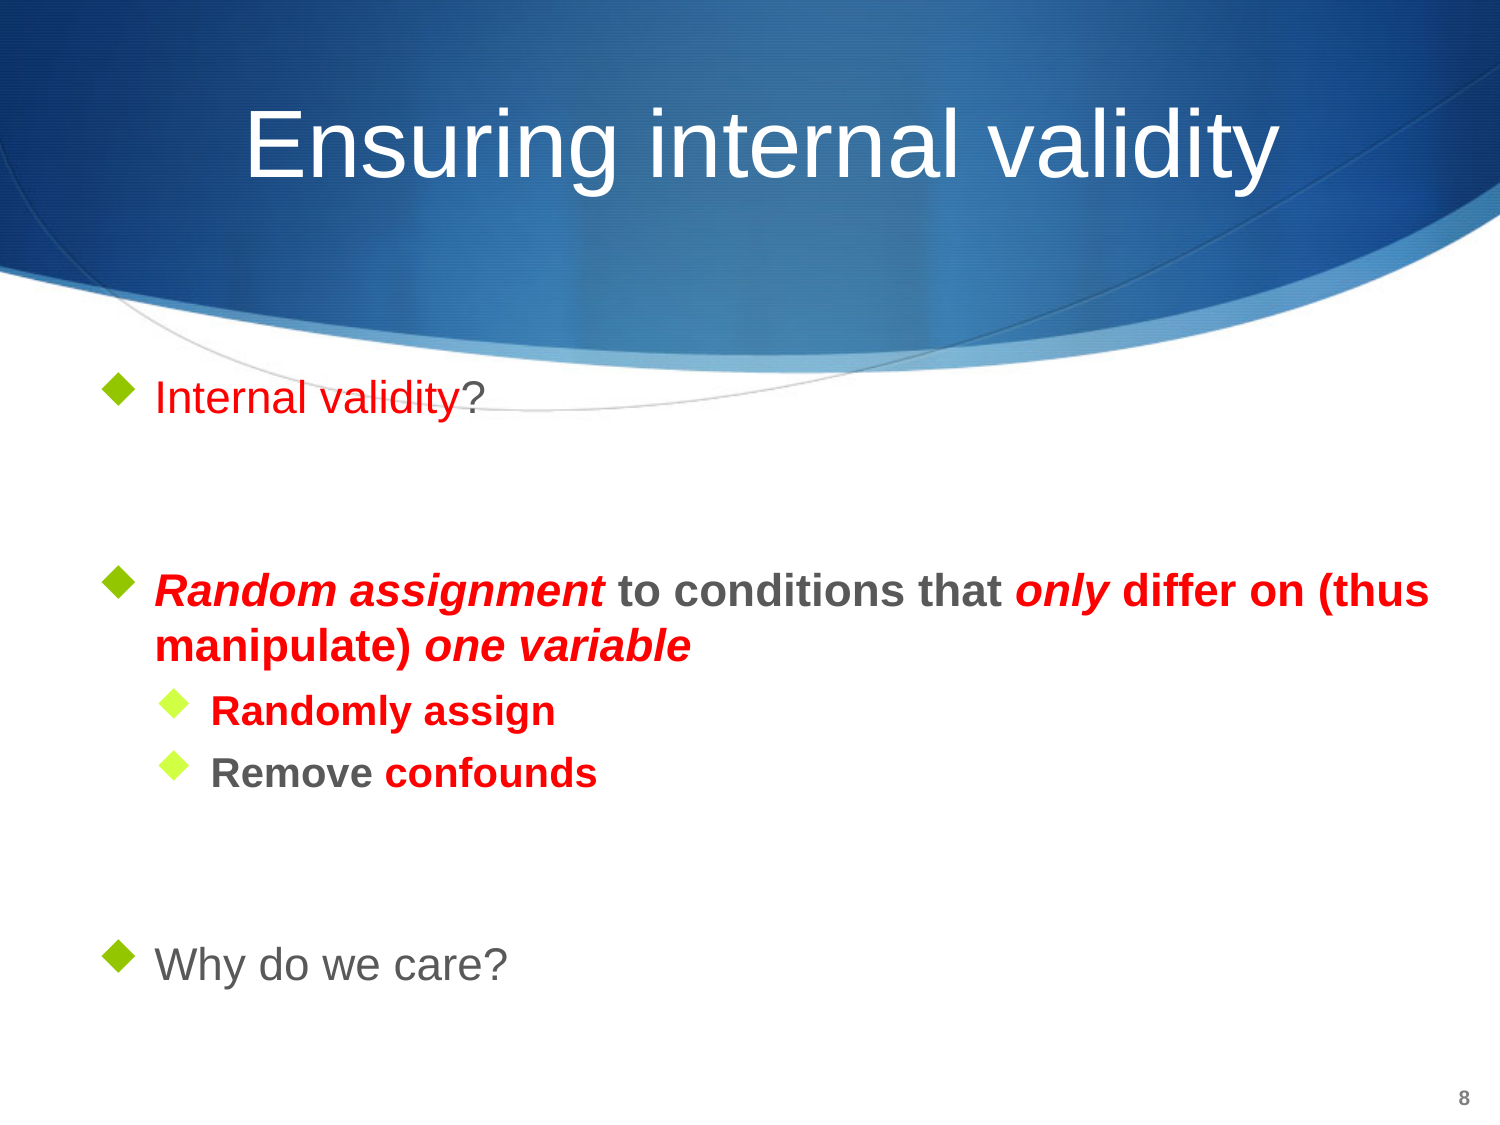

# Ensuring internal validity
Internal validity?

Random assignment to conditions that only differ on (thus manipulate) one variable
Randomly assign
Remove confounds

Why do we care?
8